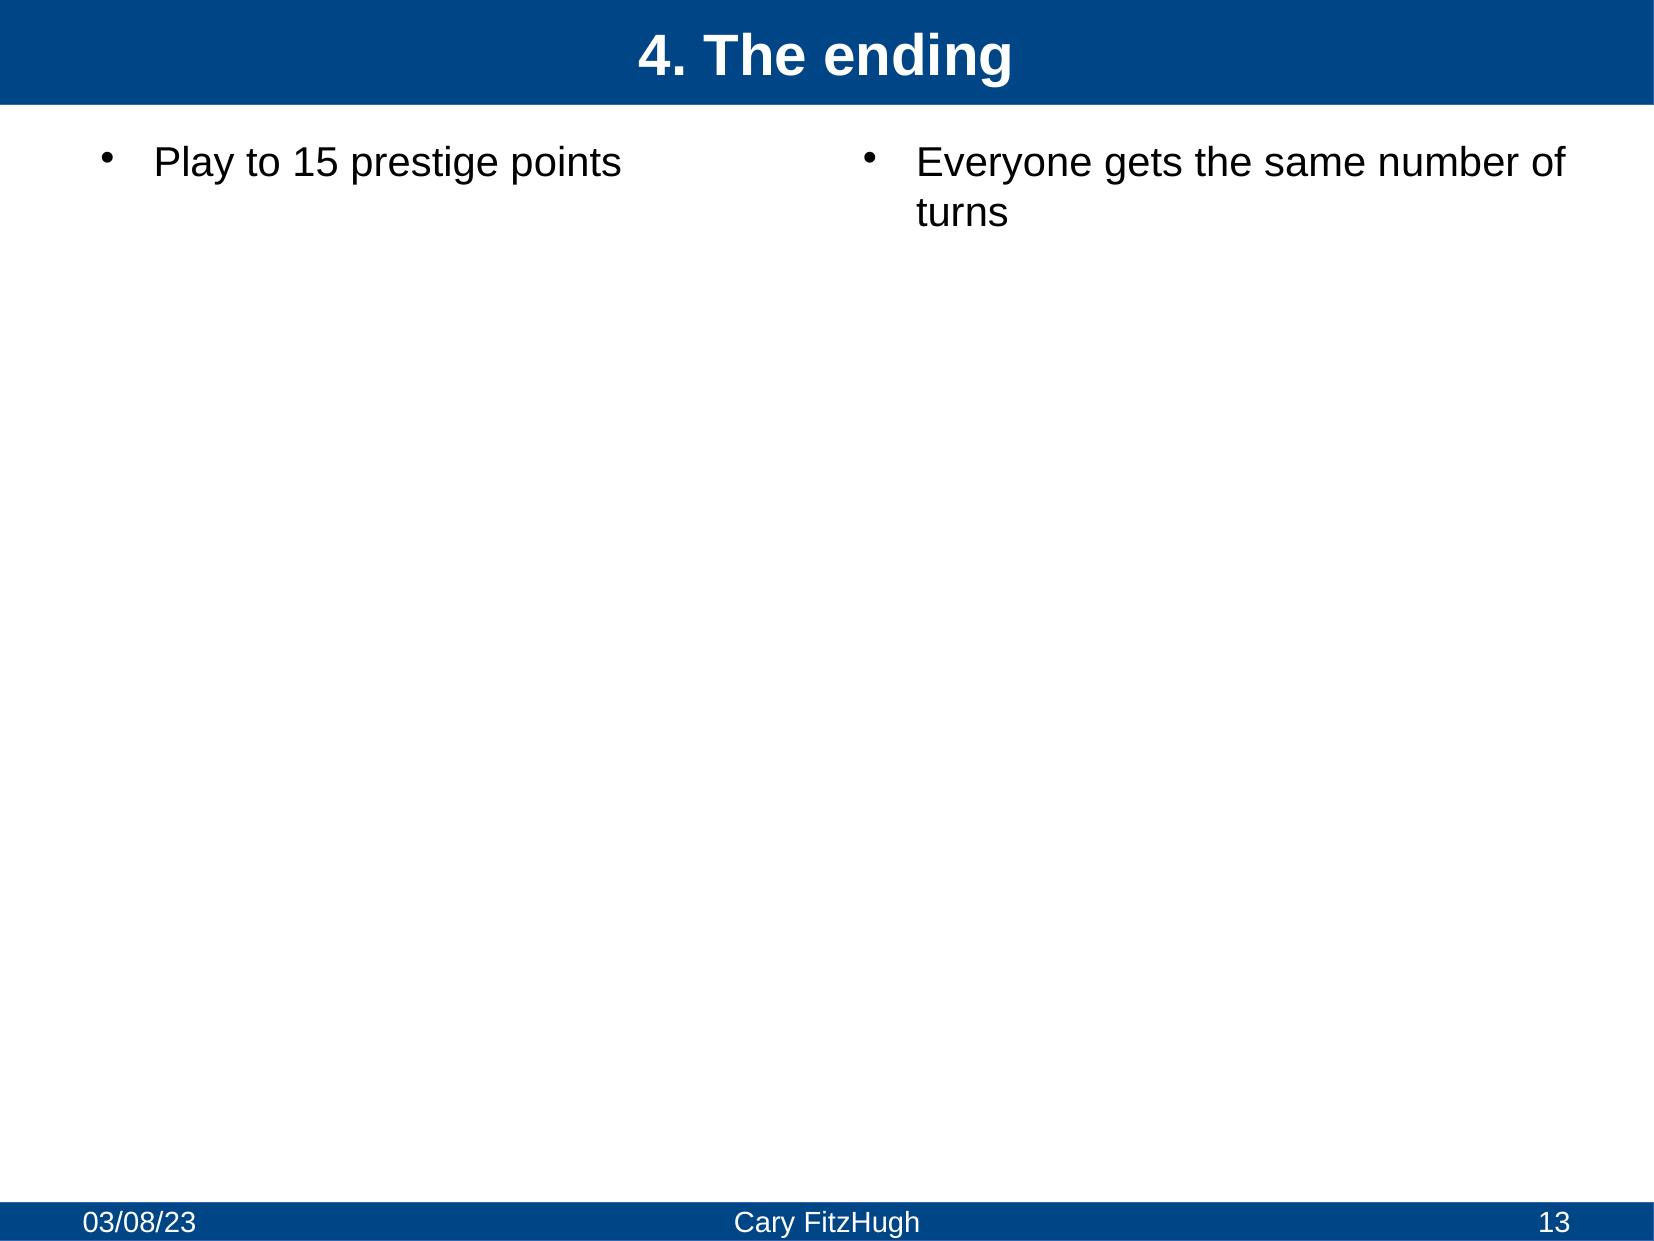

# 4. The ending
Play to 15 prestige points
Everyone gets the same number of turns
03/08/23
Cary FitzHugh
13